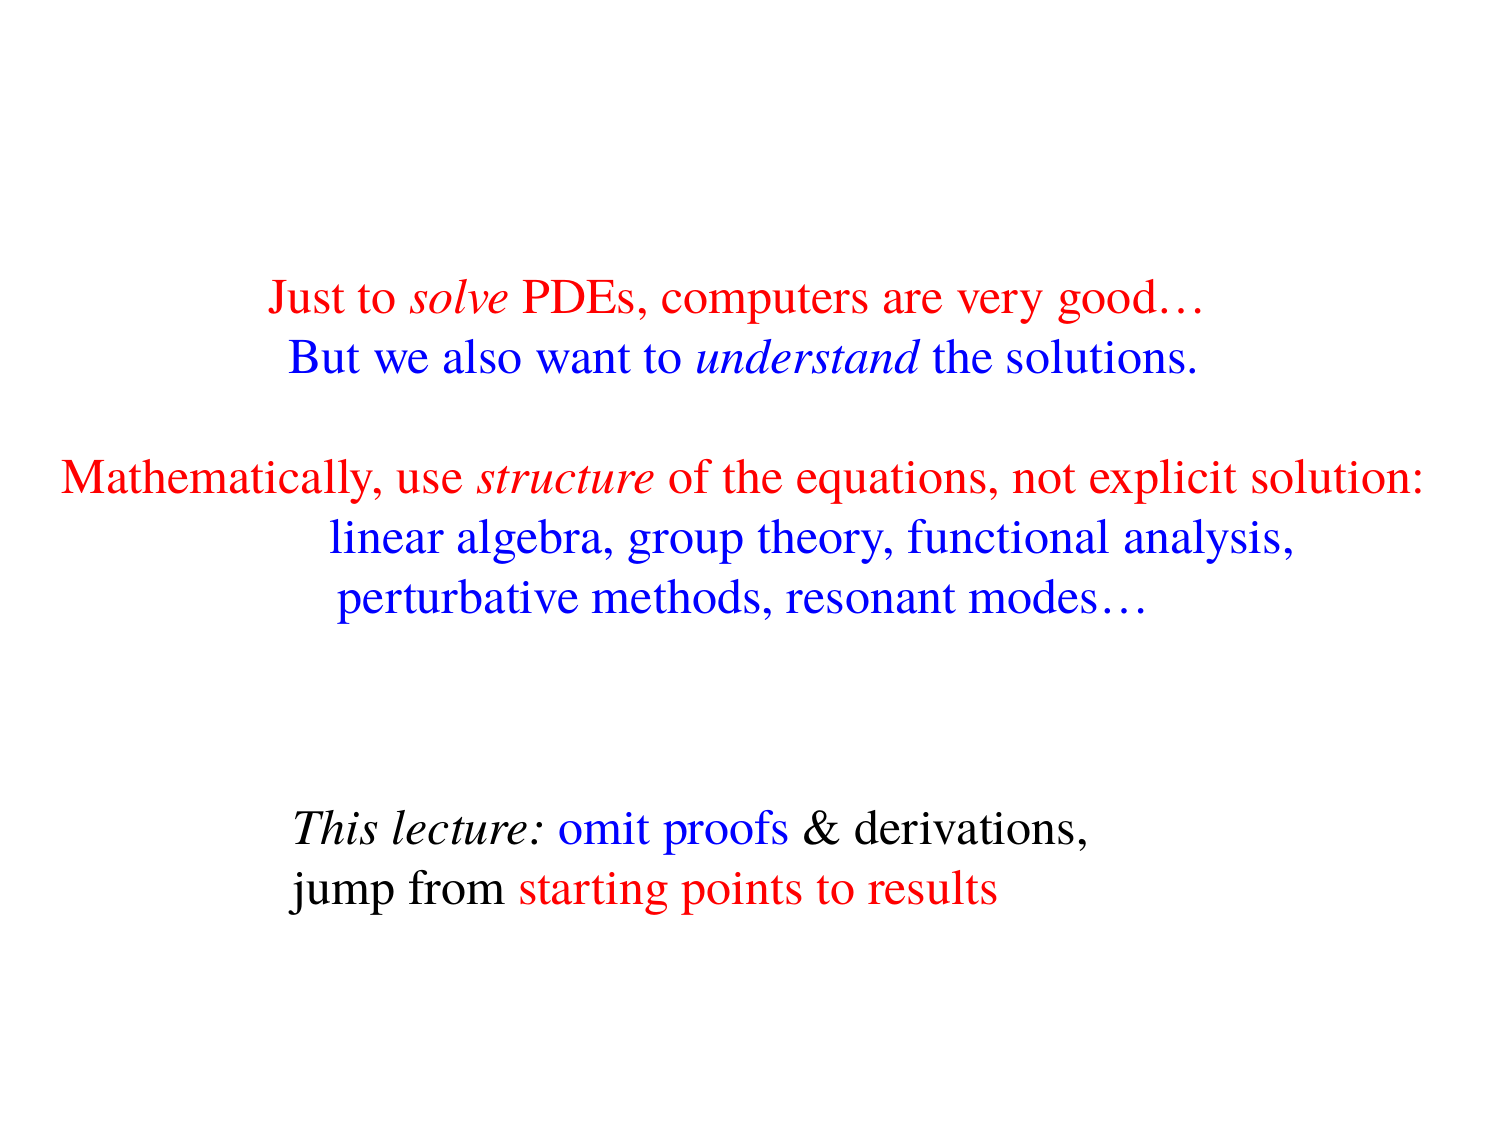

# Just to solve PDEs, computers are very good… But we also want to understand the solutions. Mathematically, use structure of the equations, not explicit solution: linear algebra, group theory, functional analysis, perturbative methods, resonant modes…
This lecture: omit proofs & derivations,
jump from starting points to results